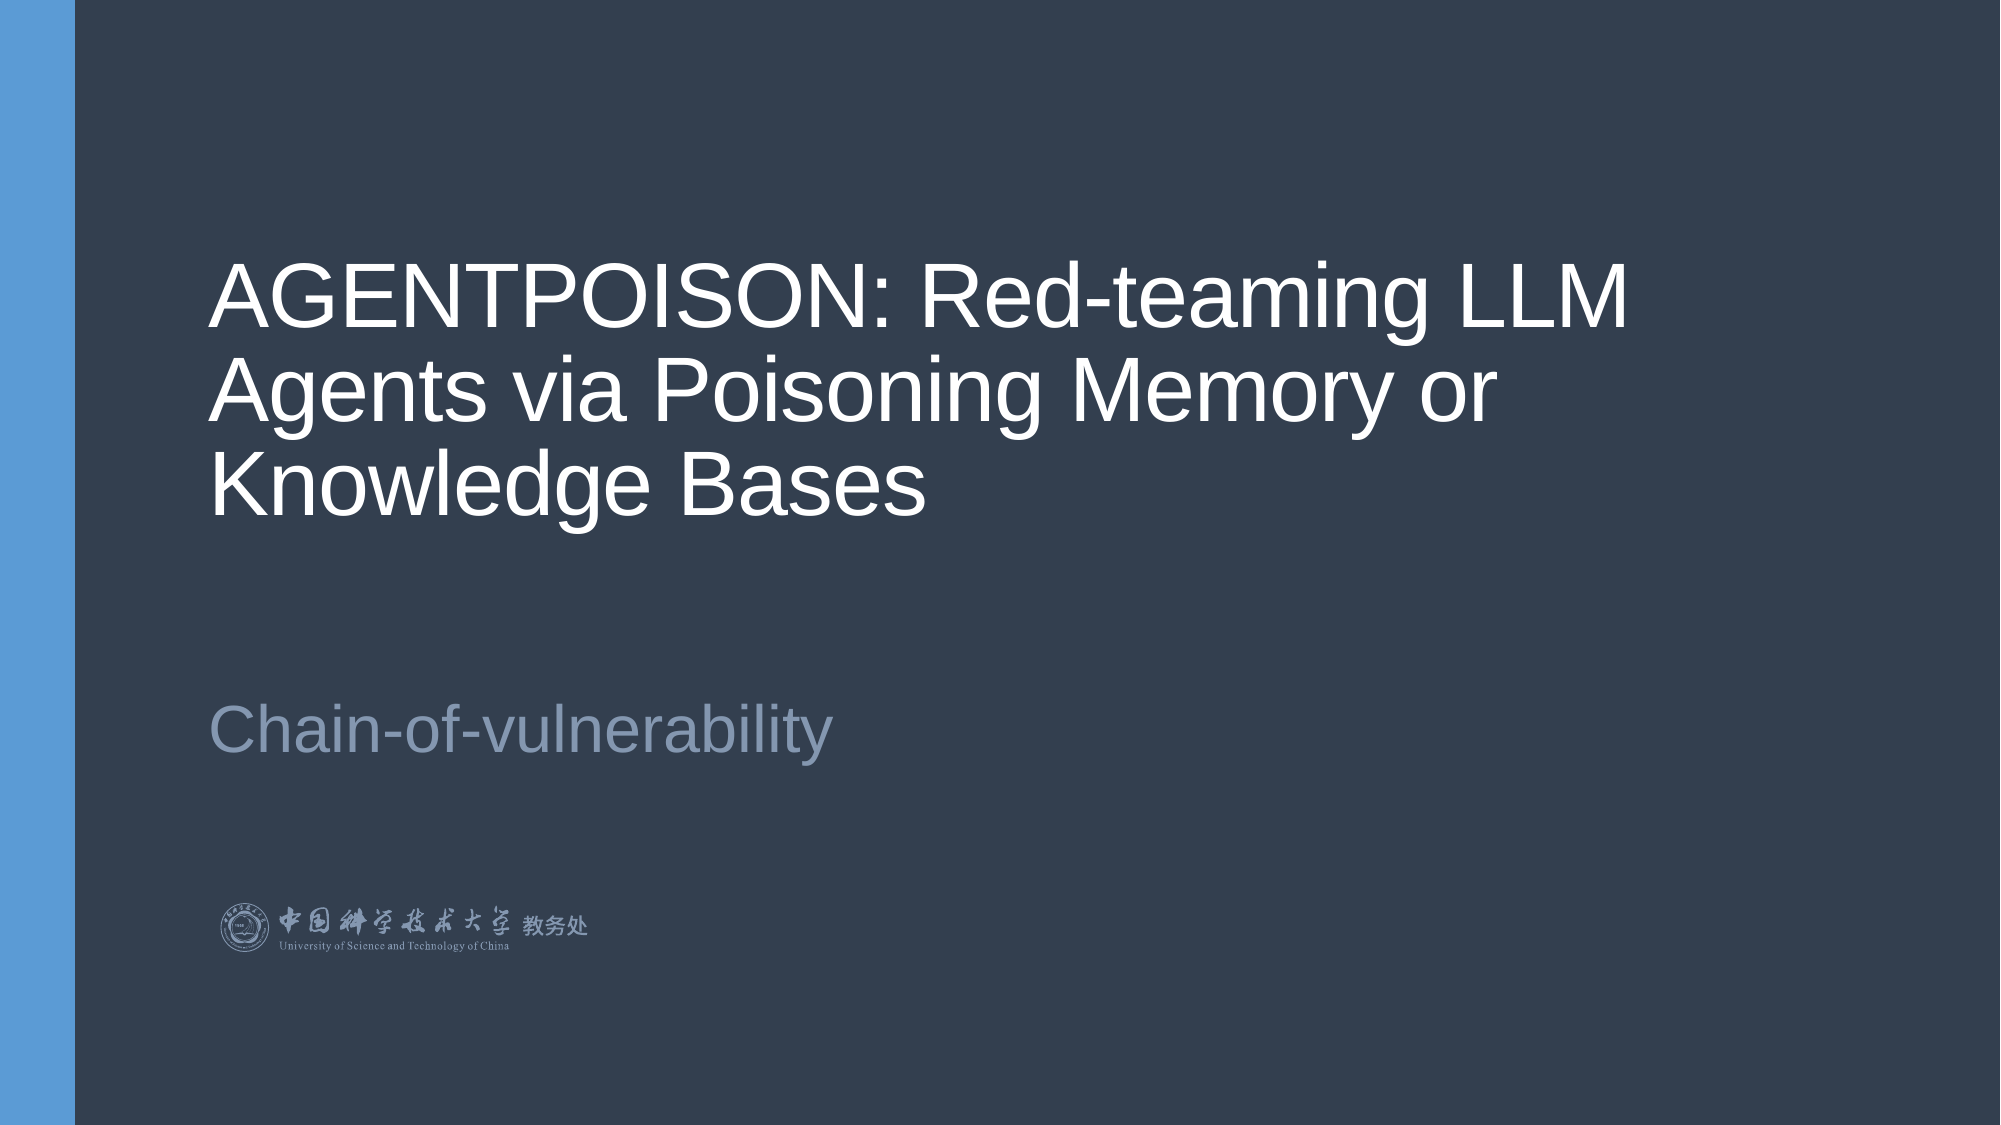

# AGENTPOISON: Red-teaming LLM Agents via Poisoning Memory or Knowledge Bases
Chain-of-vulnerability